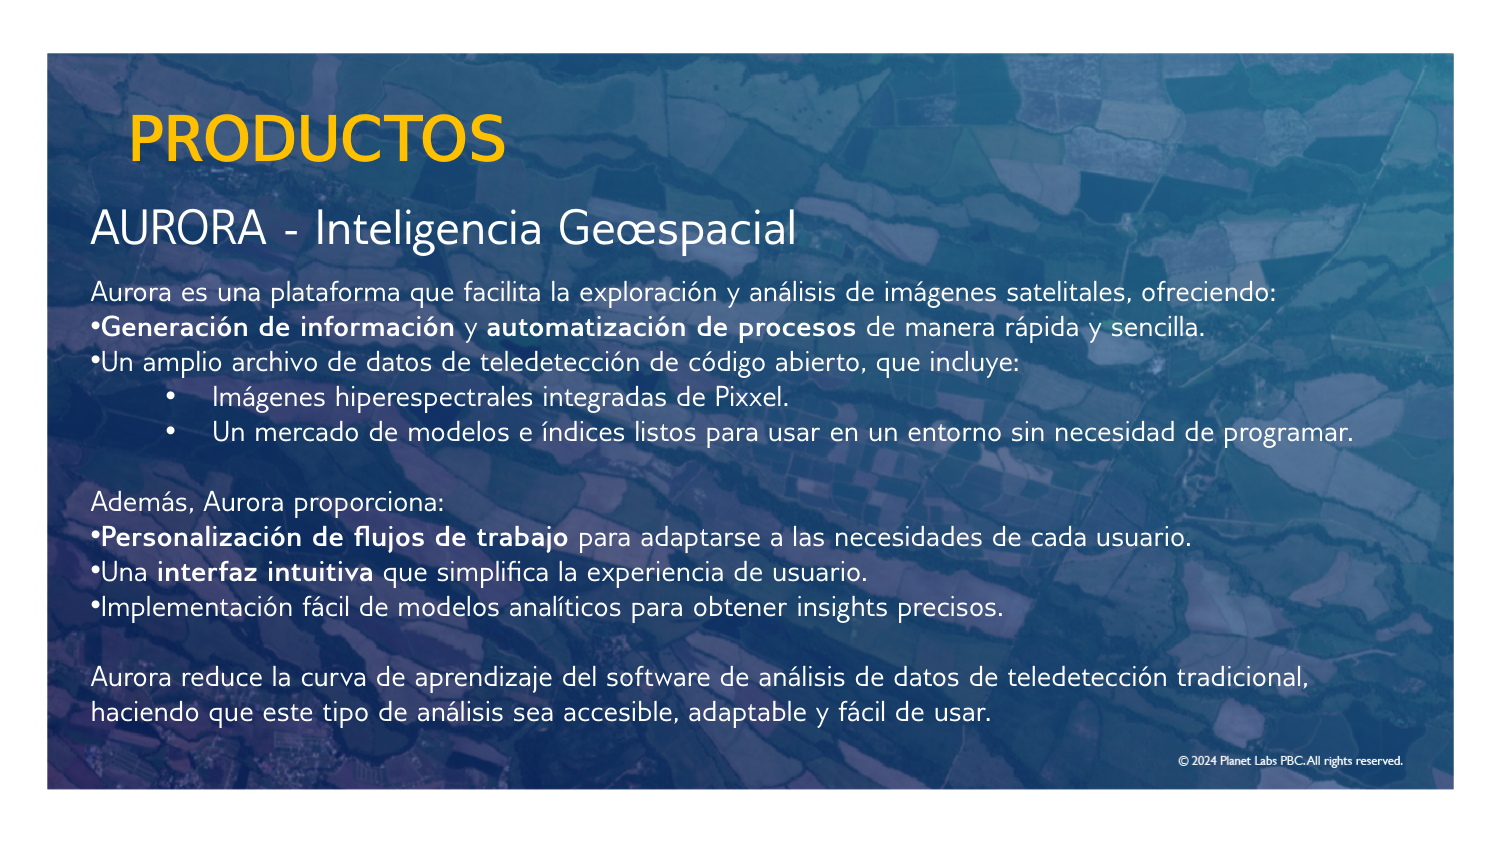

PRODUCTOS
AURORA - Inteligencia Geoespacial
Aurora es una plataforma que facilita la exploración y análisis de imágenes satelitales, ofreciendo:
Generación de información y automatización de procesos de manera rápida y sencilla.
Un amplio archivo de datos de teledetección de código abierto, que incluye:
Imágenes hiperespectrales integradas de Pixxel.
Un mercado de modelos e índices listos para usar en un entorno sin necesidad de programar.

Además, Aurora proporciona:
Personalización de flujos de trabajo para adaptarse a las necesidades de cada usuario.
Una interfaz intuitiva que simplifica la experiencia de usuario.
Implementación fácil de modelos analíticos para obtener insights precisos.

Aurora reduce la curva de aprendizaje del software de análisis de datos de teledetección tradicional, haciendo que este tipo de análisis sea accesible, adaptable y fácil de usar.